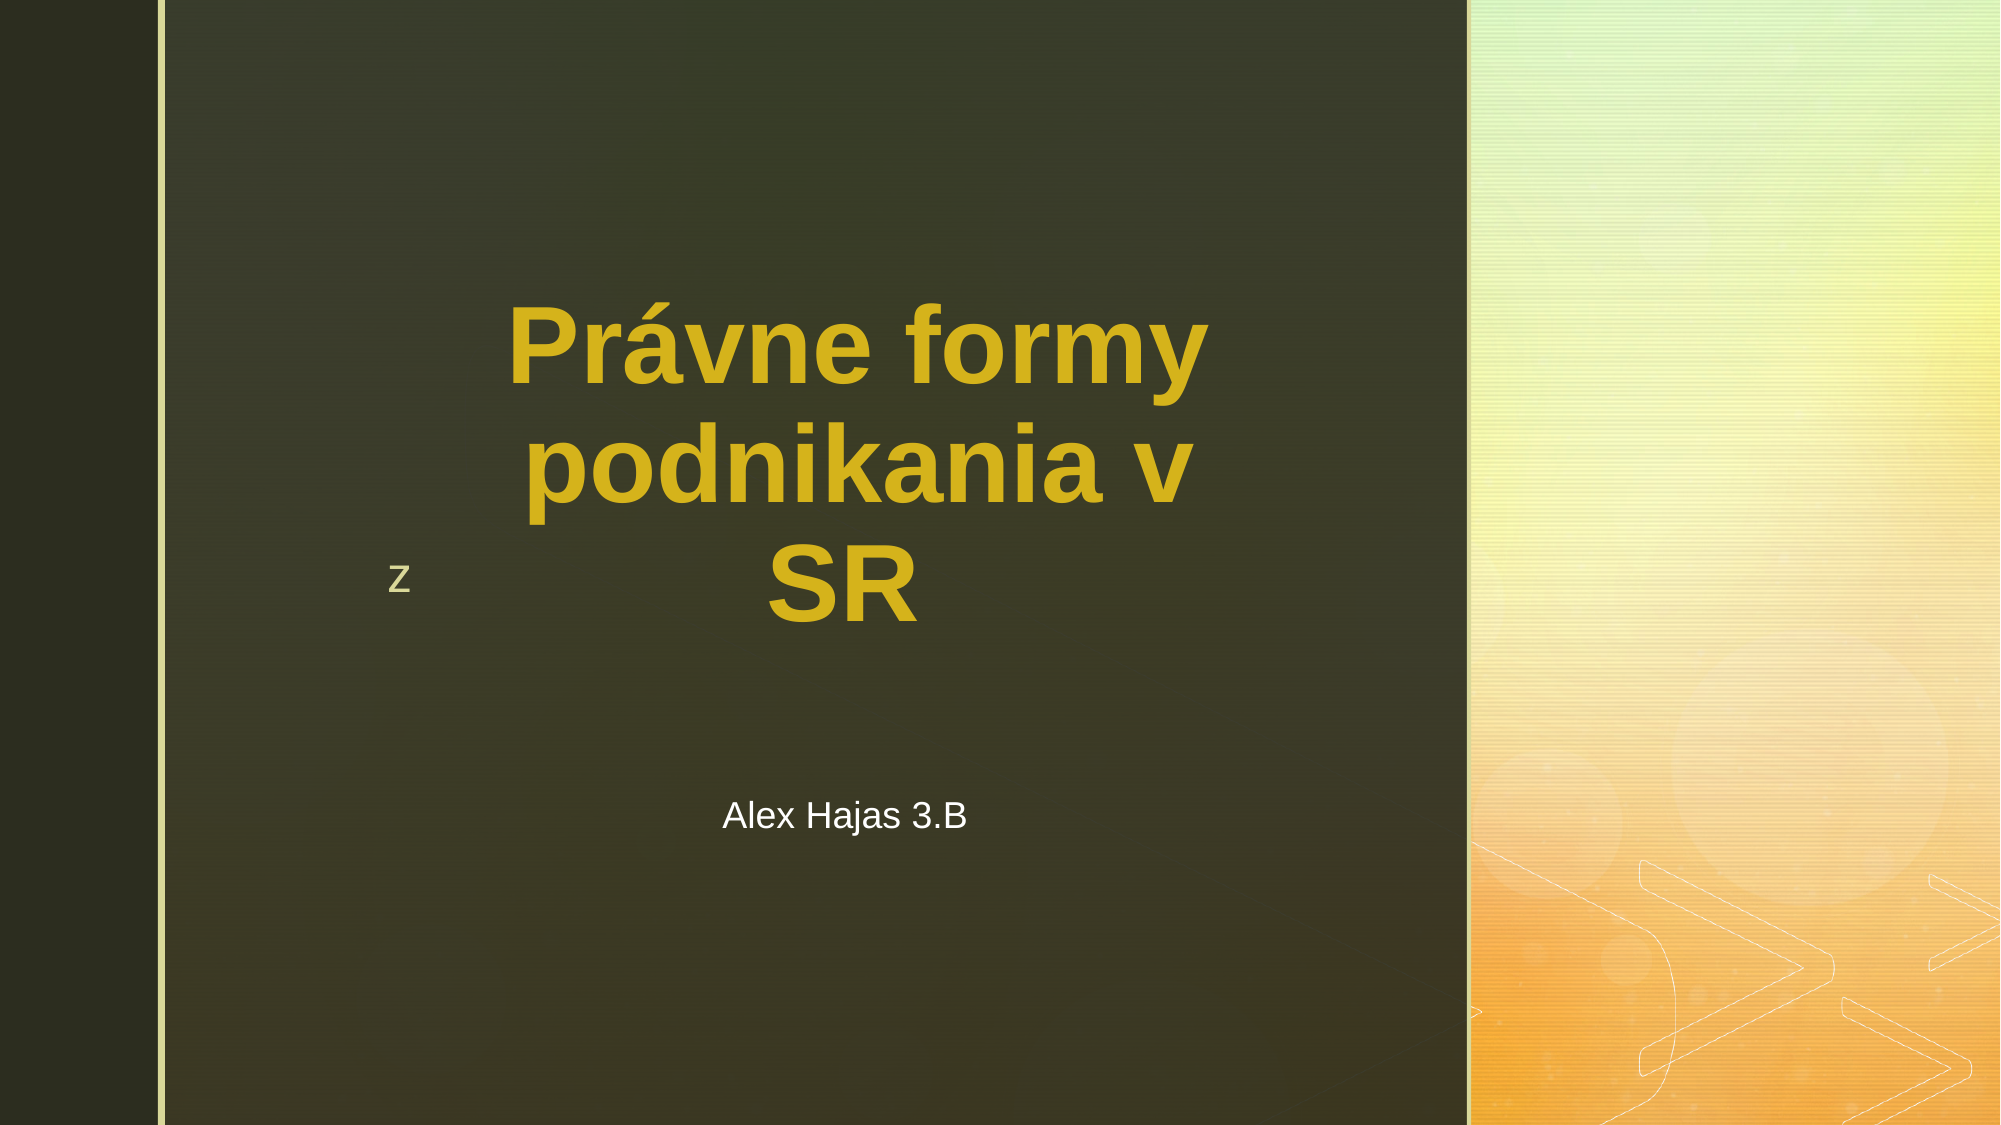

# Právne formy podnikania v SR
Alex Hajas 3.B